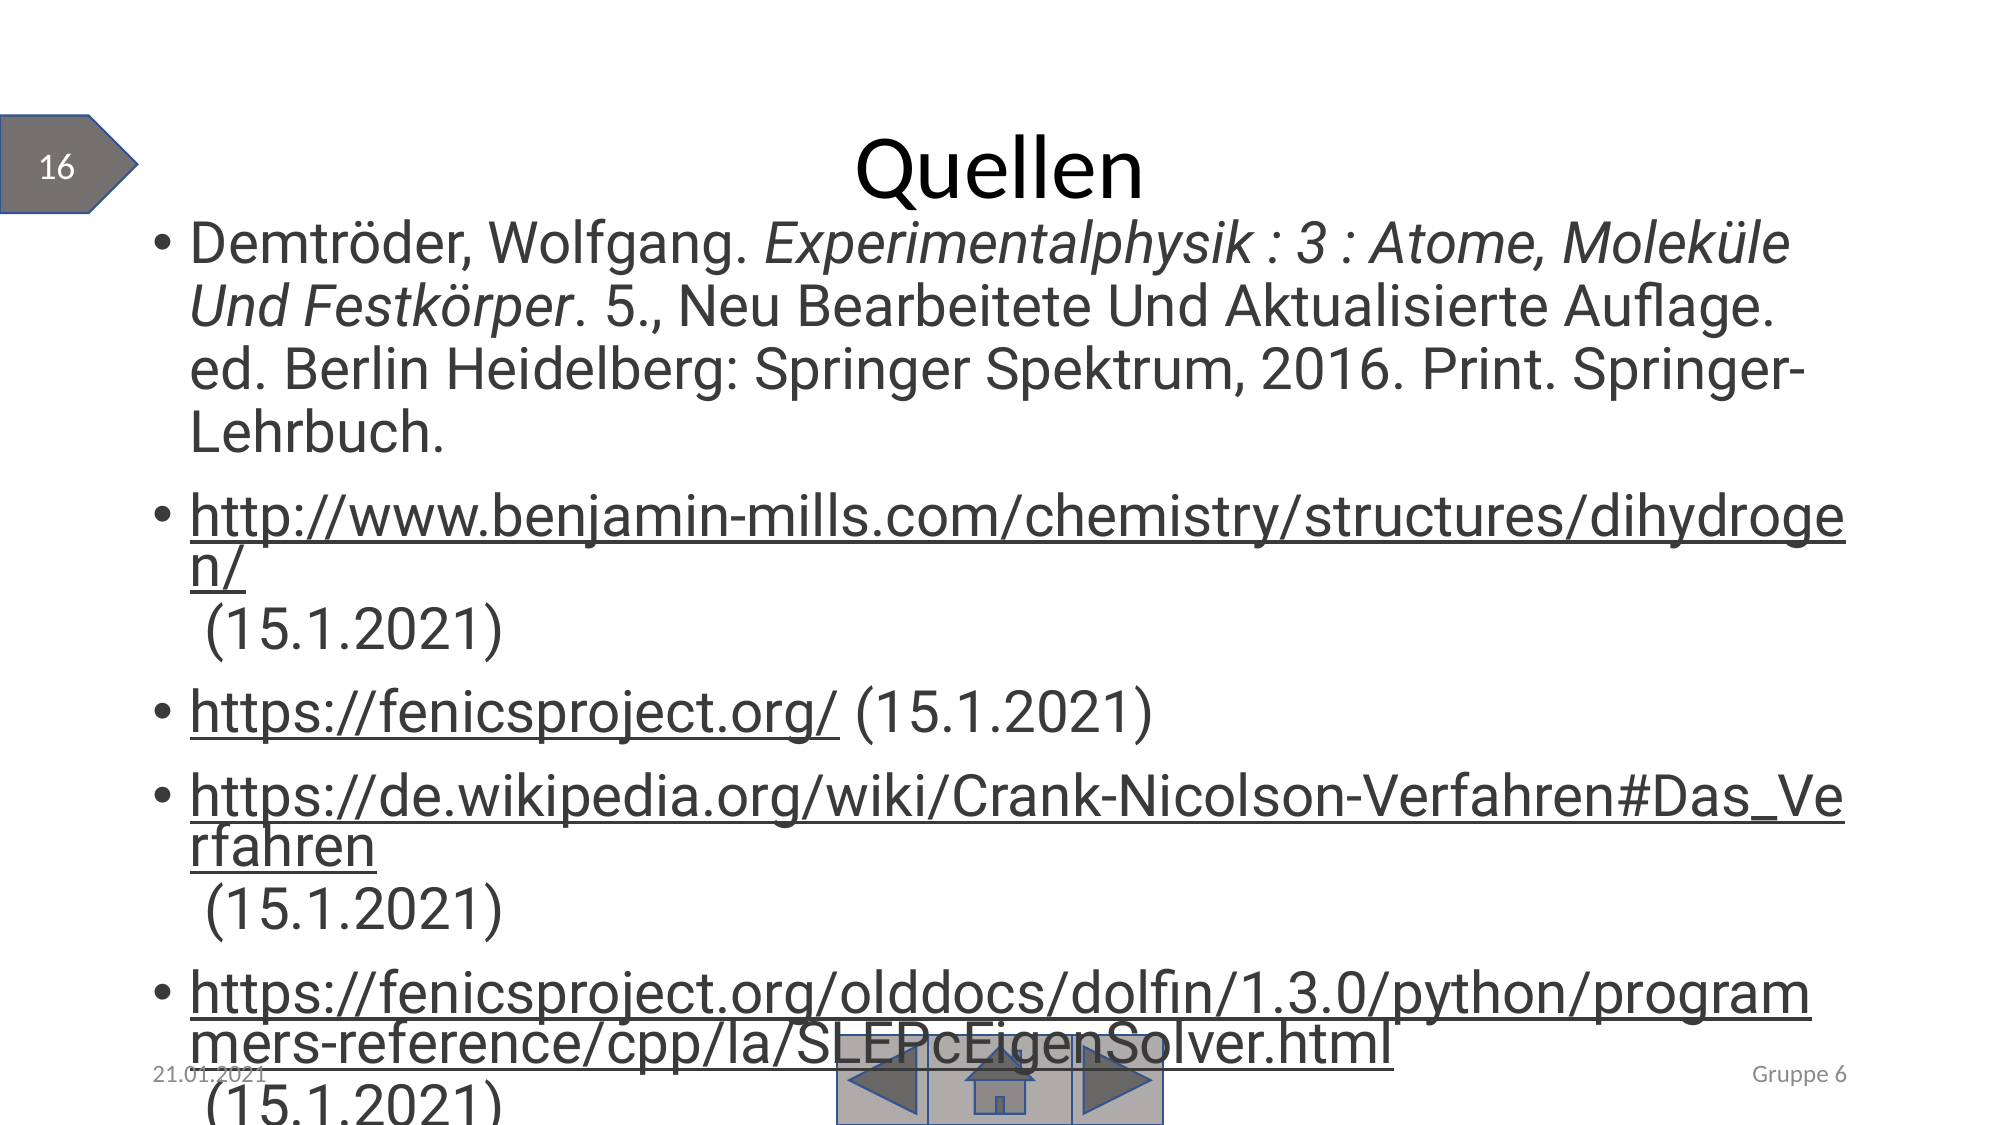

# Quellen
Demtröder, Wolfgang. Experimentalphysik : 3 : Atome, Moleküle Und Festkörper. 5., Neu Bearbeitete Und Aktualisierte Auflage. ed. Berlin Heidelberg: Springer Spektrum, 2016. Print. Springer-Lehrbuch.
http://www.benjamin-mills.com/chemistry/structures/dihydrogen/ (15.1.2021)
https://fenicsproject.org/ (15.1.2021)
https://de.wikipedia.org/wiki/Crank-Nicolson-Verfahren#Das_Verfahren (15.1.2021)
https://fenicsproject.org/olddocs/dolfin/1.3.0/python/programmers-reference/cpp/la/SLEPcEigenSolver.html (15.1.2021)

21.01.2021
Gruppe 6